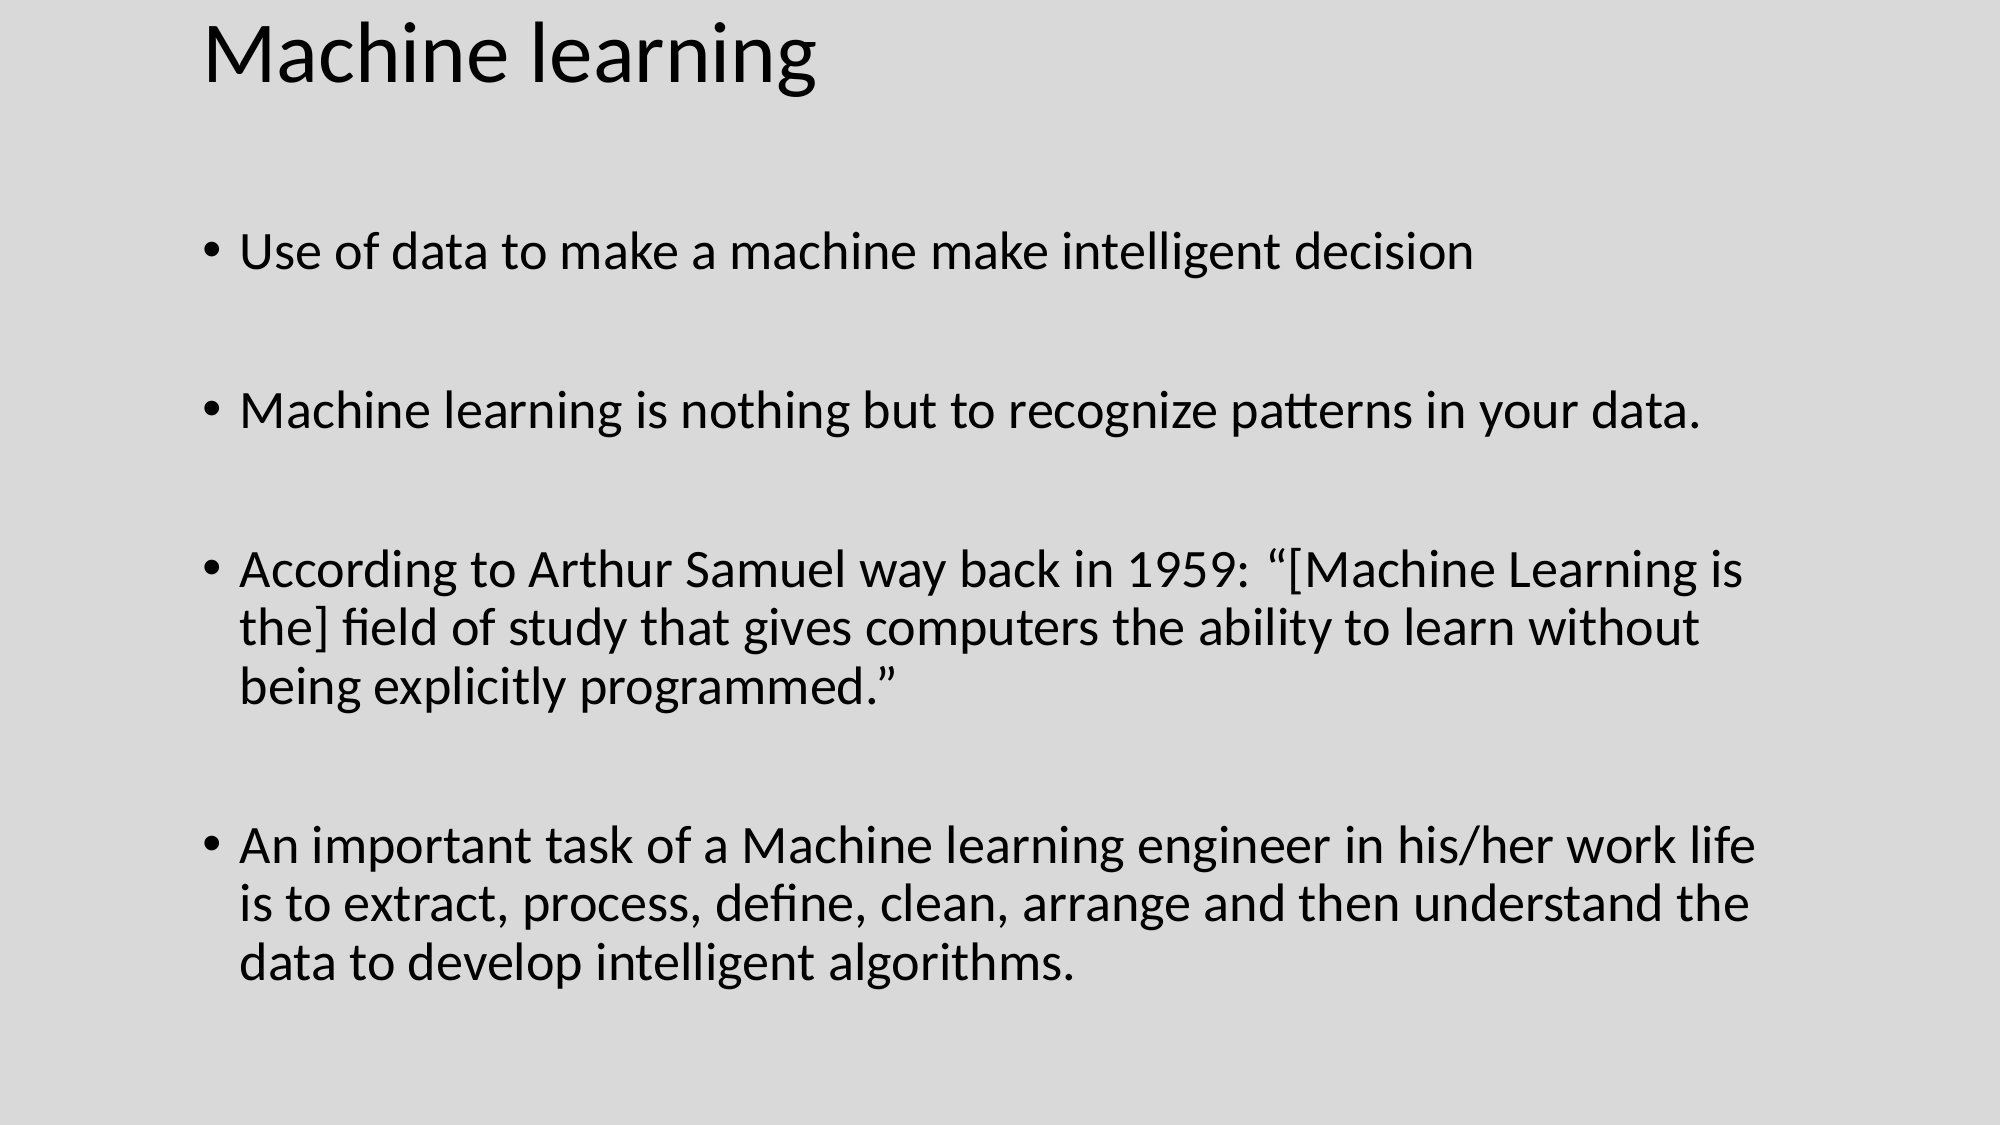

# Machine learning
Use of data to make a machine make intelligent decision

Machine learning is nothing but to recognize patterns in your data.

According to Arthur Samuel way back in 1959: “[Machine Learning is the] field of study that gives computers the ability to learn without being explicitly programmed.”

An important task of a Machine learning engineer in his/her work life is to extract, process, define, clean, arrange and then understand the data to develop intelligent algorithms.